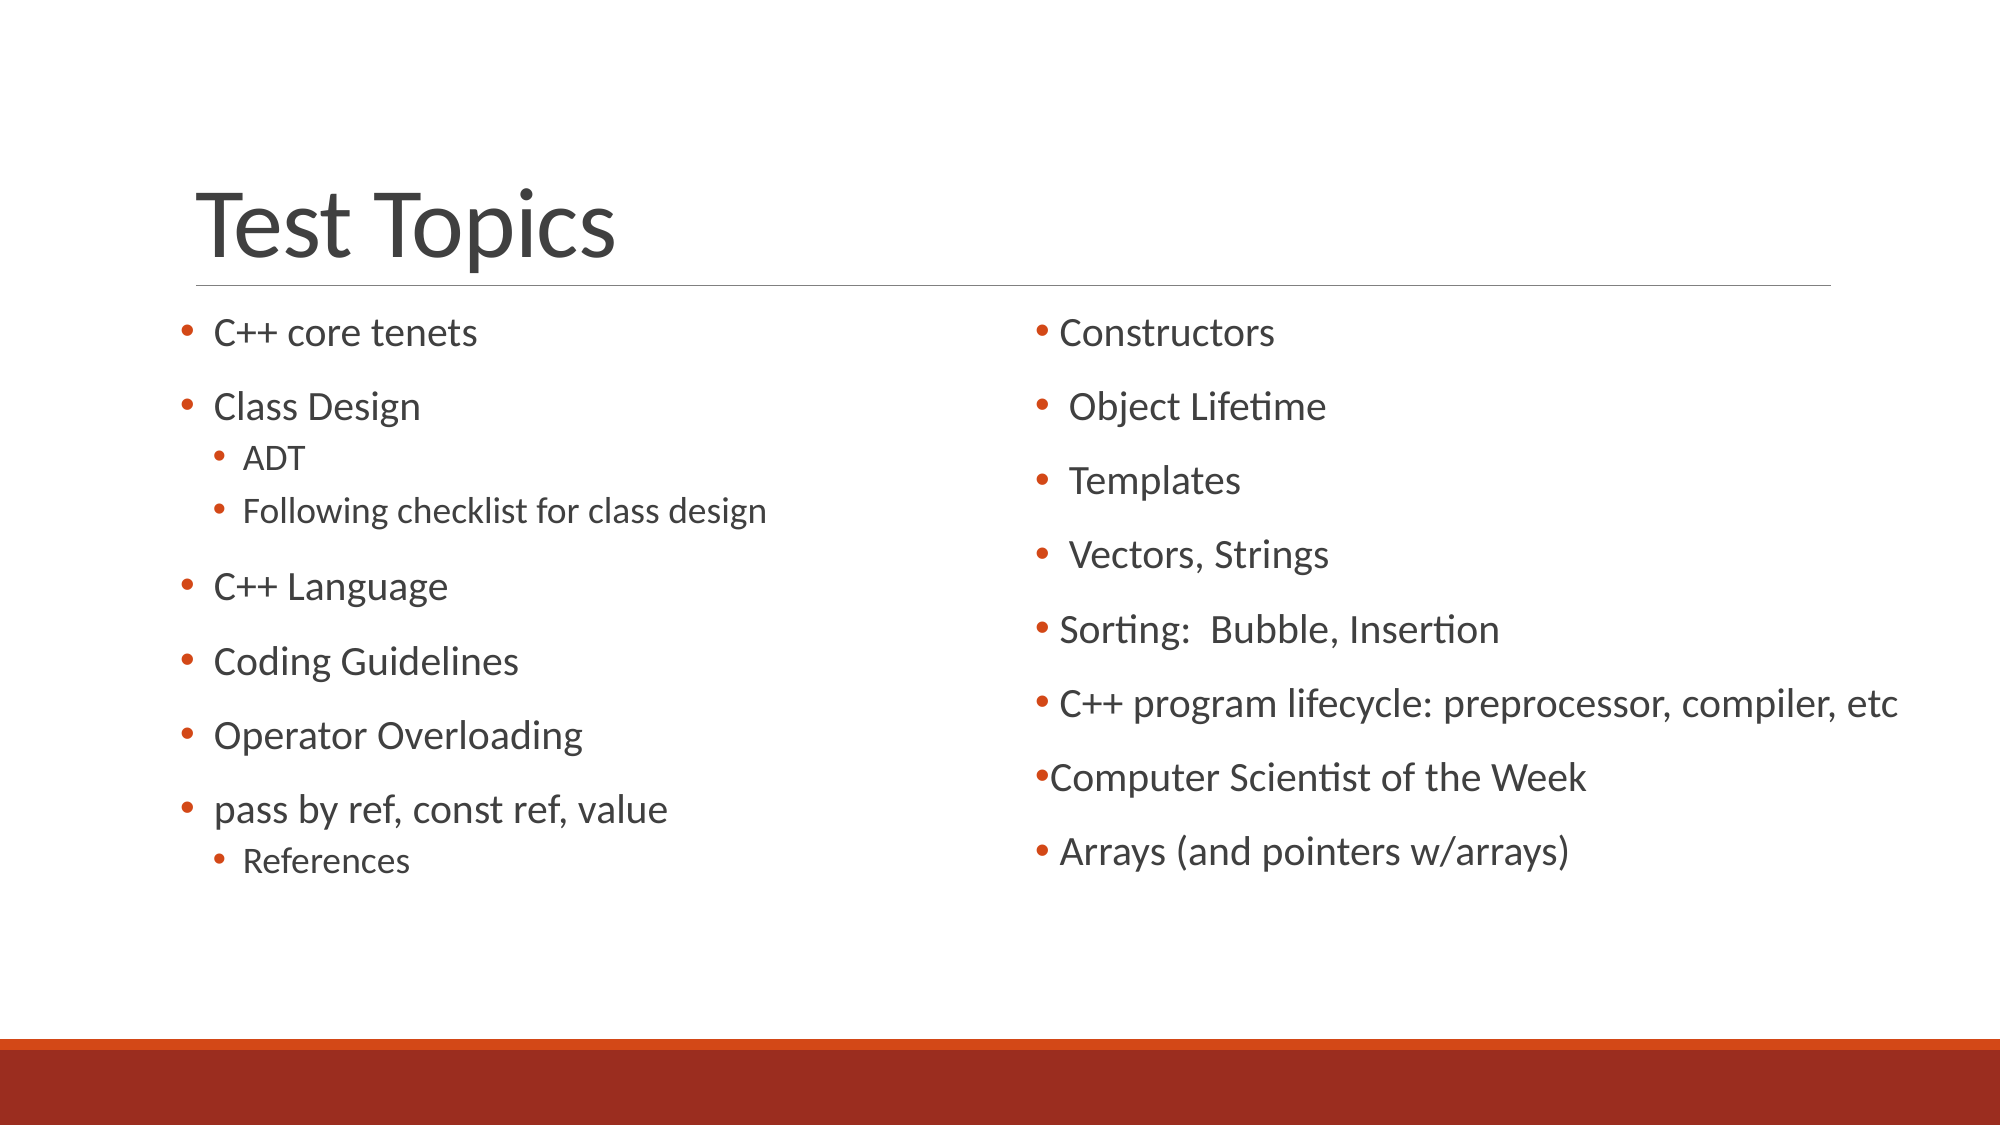

# Test Topics
  C++ core tenets
  Class Design
ADT
Following checklist for class design
  C++ Language
  Coding Guidelines
  Operator Overloading
  pass by ref, const ref, value
References

 Constructors
  Object Lifetime
  Templates
  Vectors, Strings
 Sorting:  Bubble, Insertion
 C++ program lifecycle: preprocessor, compiler, etc
Computer Scientist of the Week
 Arrays (and pointers w/arrays)